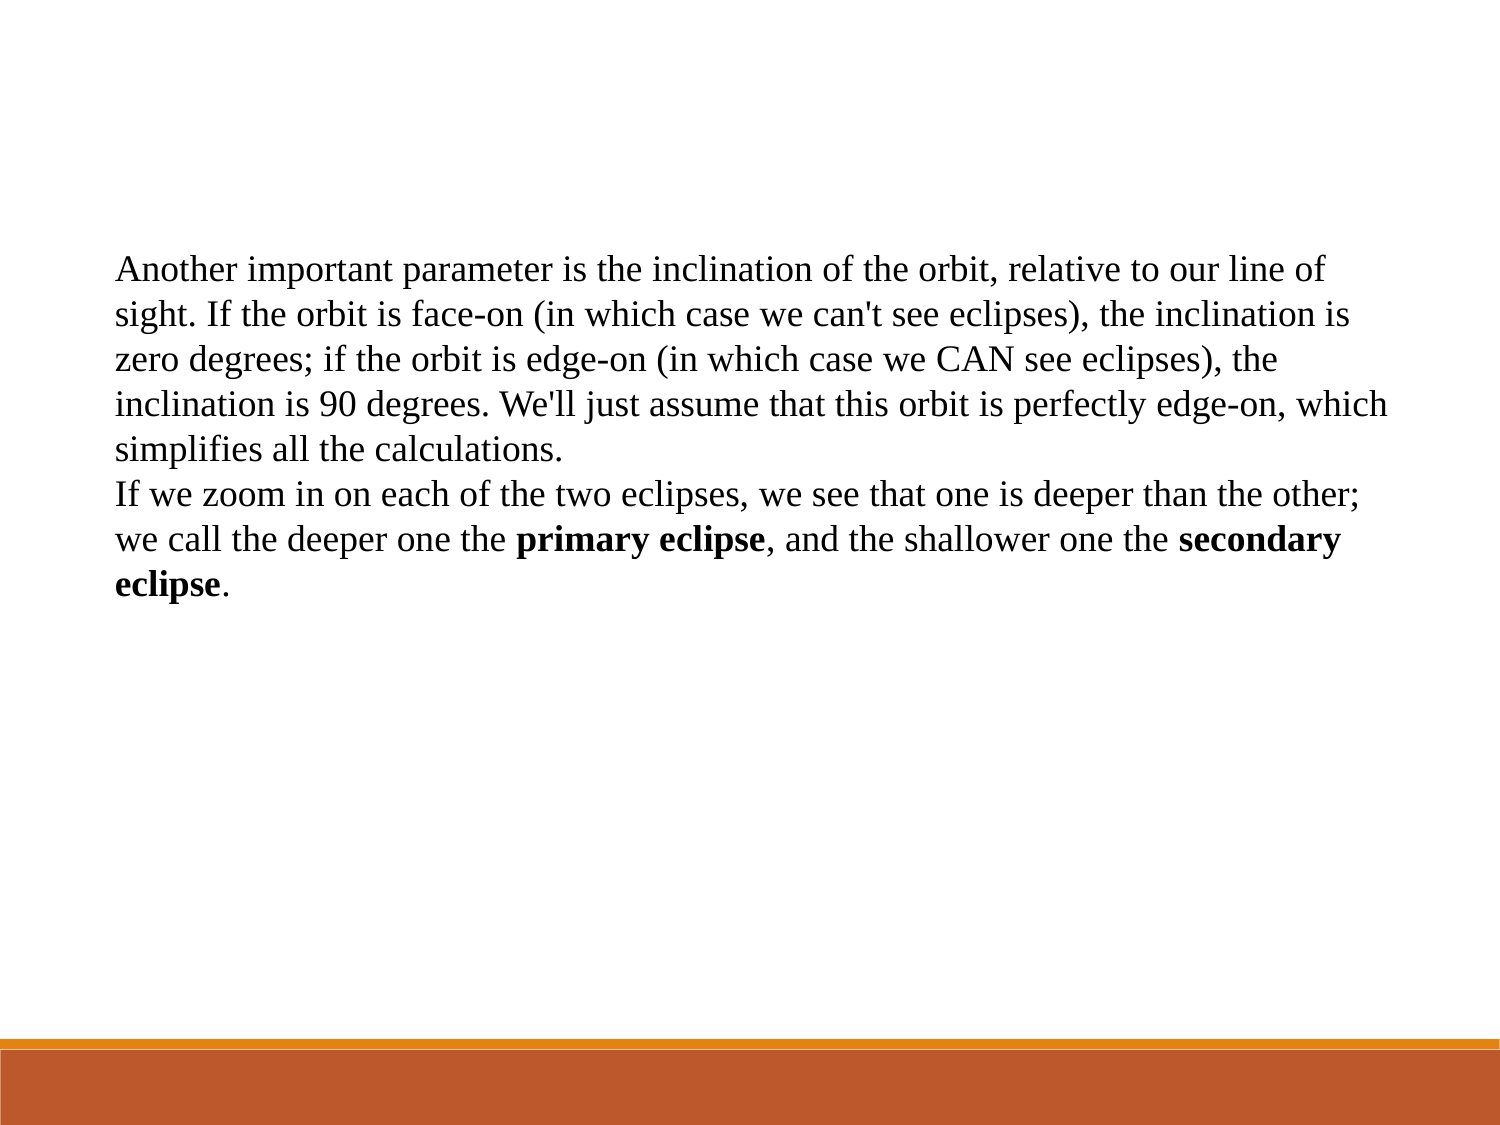

Another important parameter is the inclination of the orbit, relative to our line of sight. If the orbit is face-on (in which case we can't see eclipses), the inclination is zero degrees; if the orbit is edge-on (in which case we CAN see eclipses), the inclination is 90 degrees. We'll just assume that this orbit is perfectly edge-on, which simplifies all the calculations.
If we zoom in on each of the two eclipses, we see that one is deeper than the other; we call the deeper one the primary eclipse, and the shallower one the secondary eclipse.